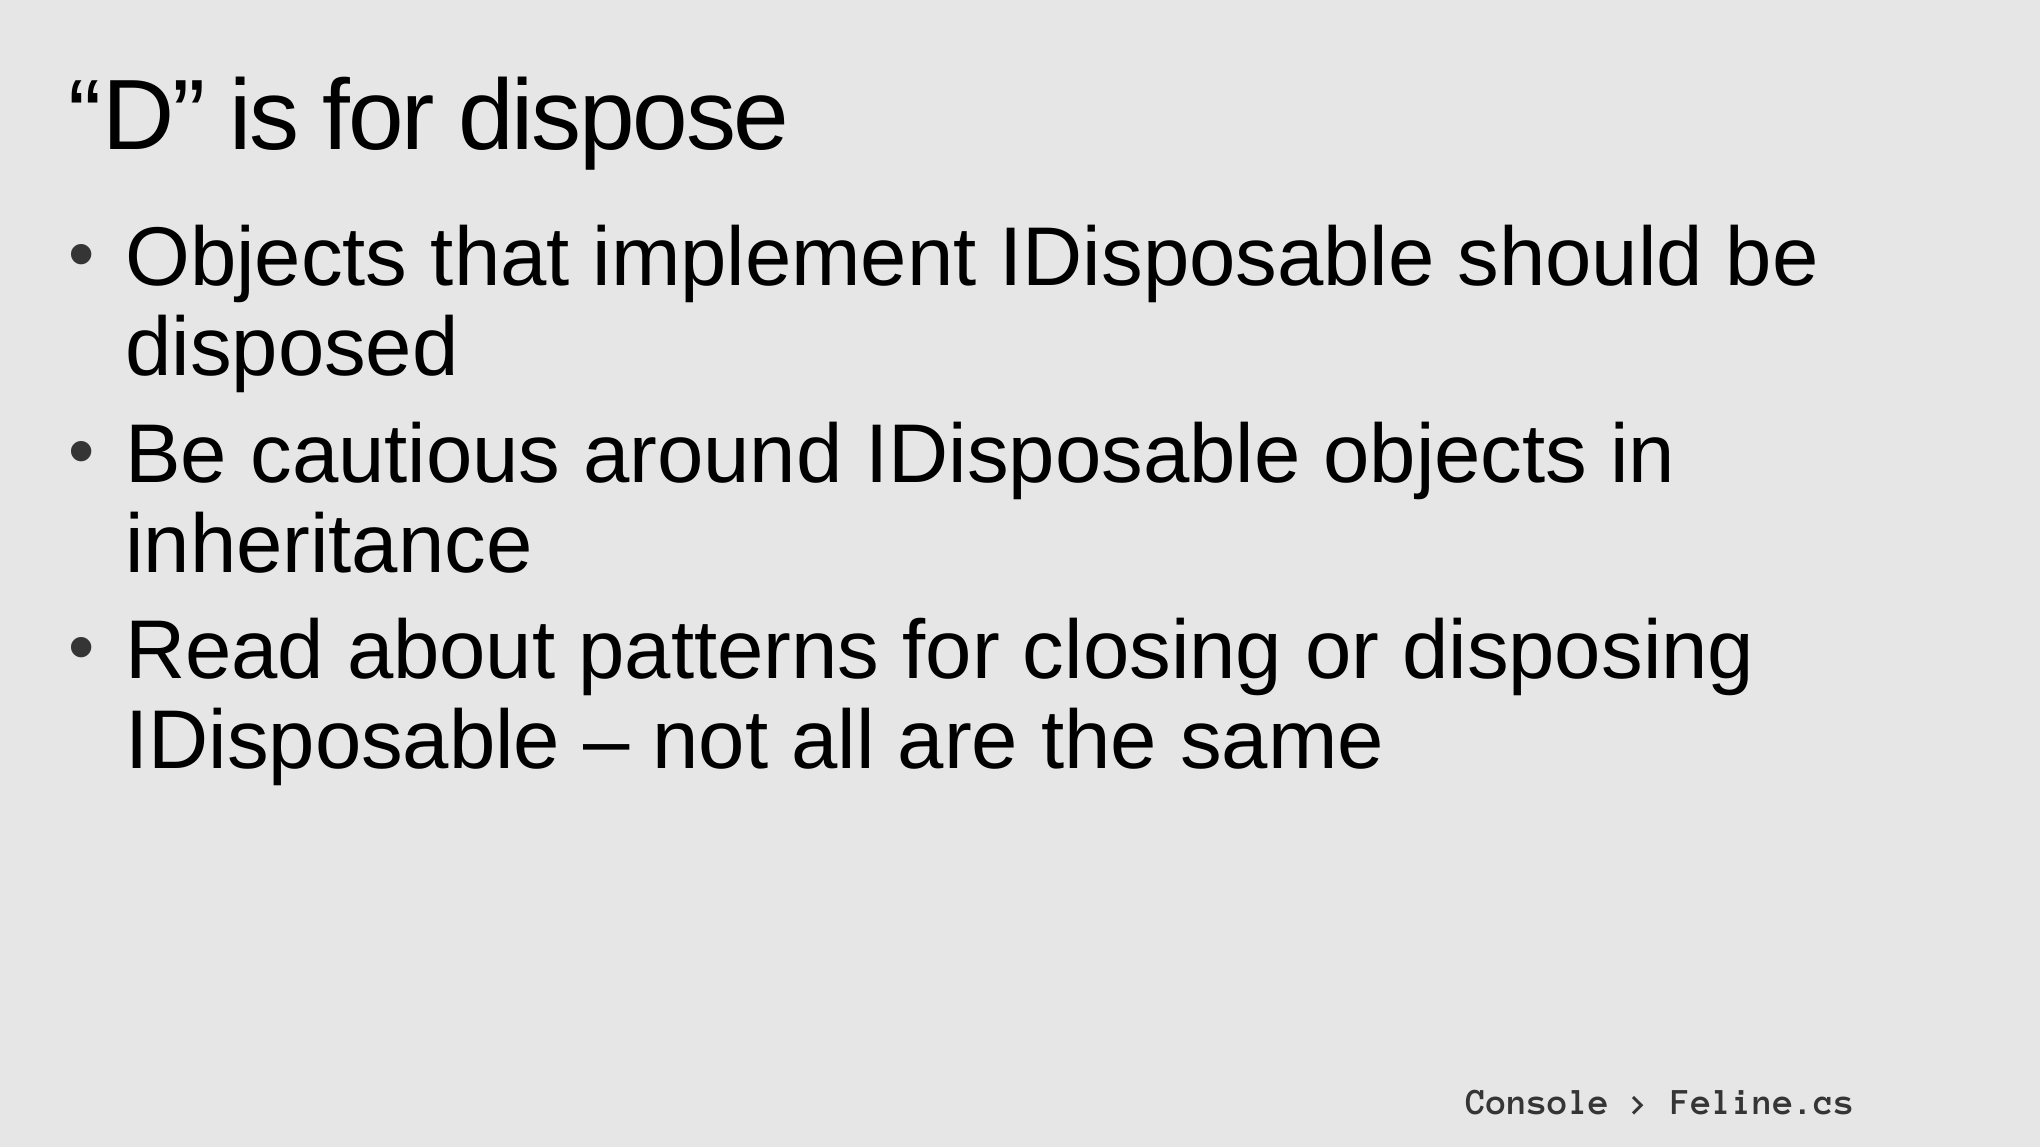

# “D” is for dispose
Objects that implement IDisposable should be disposed
Be cautious around IDisposable objects in inheritance
Read about patterns for closing or disposing IDisposable – not all are the same
Console > Feline.cs